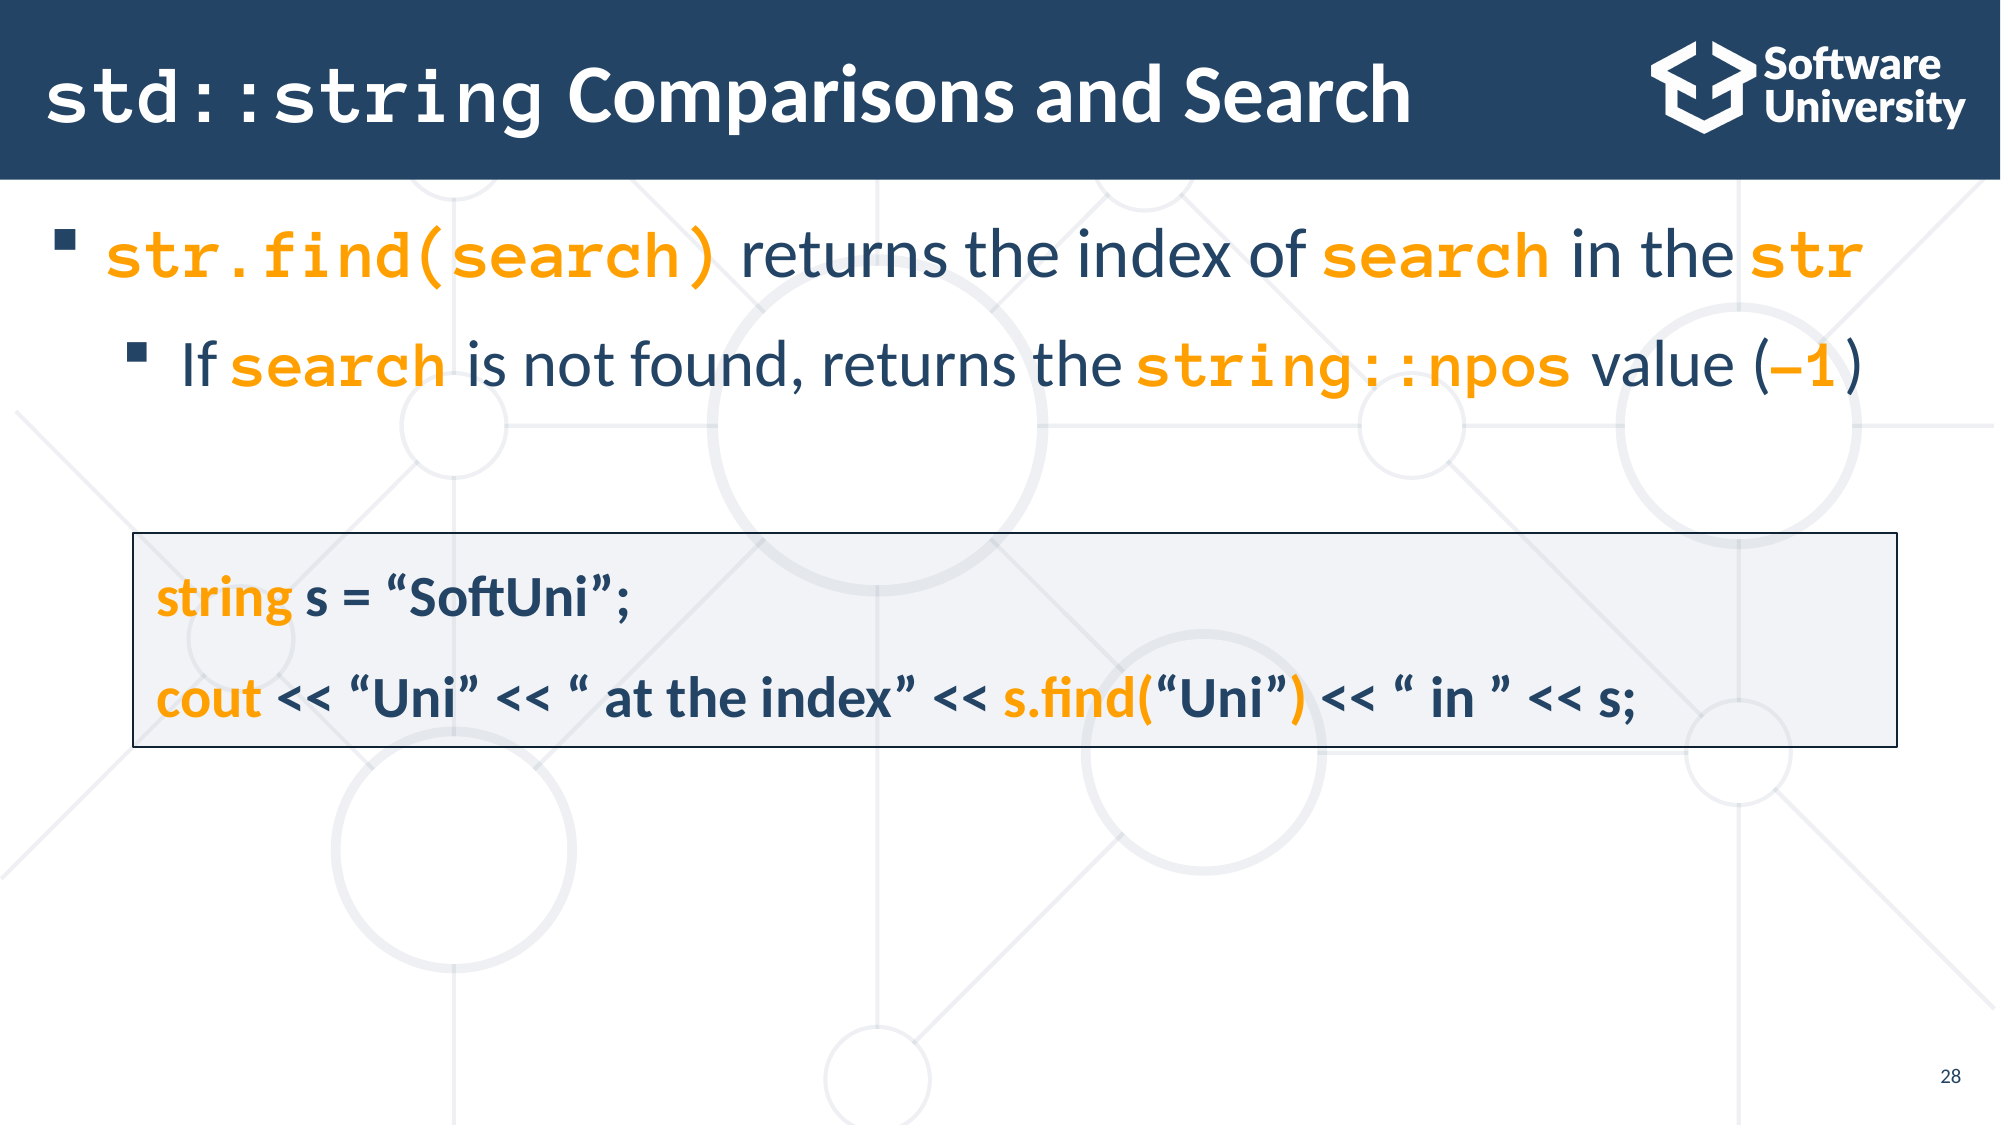

# std::string Comparisons and Search
str.find(search) returns the index of search in the str
If search is not found, returns the string::npos value (-1)

string s = “SoftUni”;
cout << “Uni” << “ at the index” << s.find(“Uni”) << “ in ” << s;
28